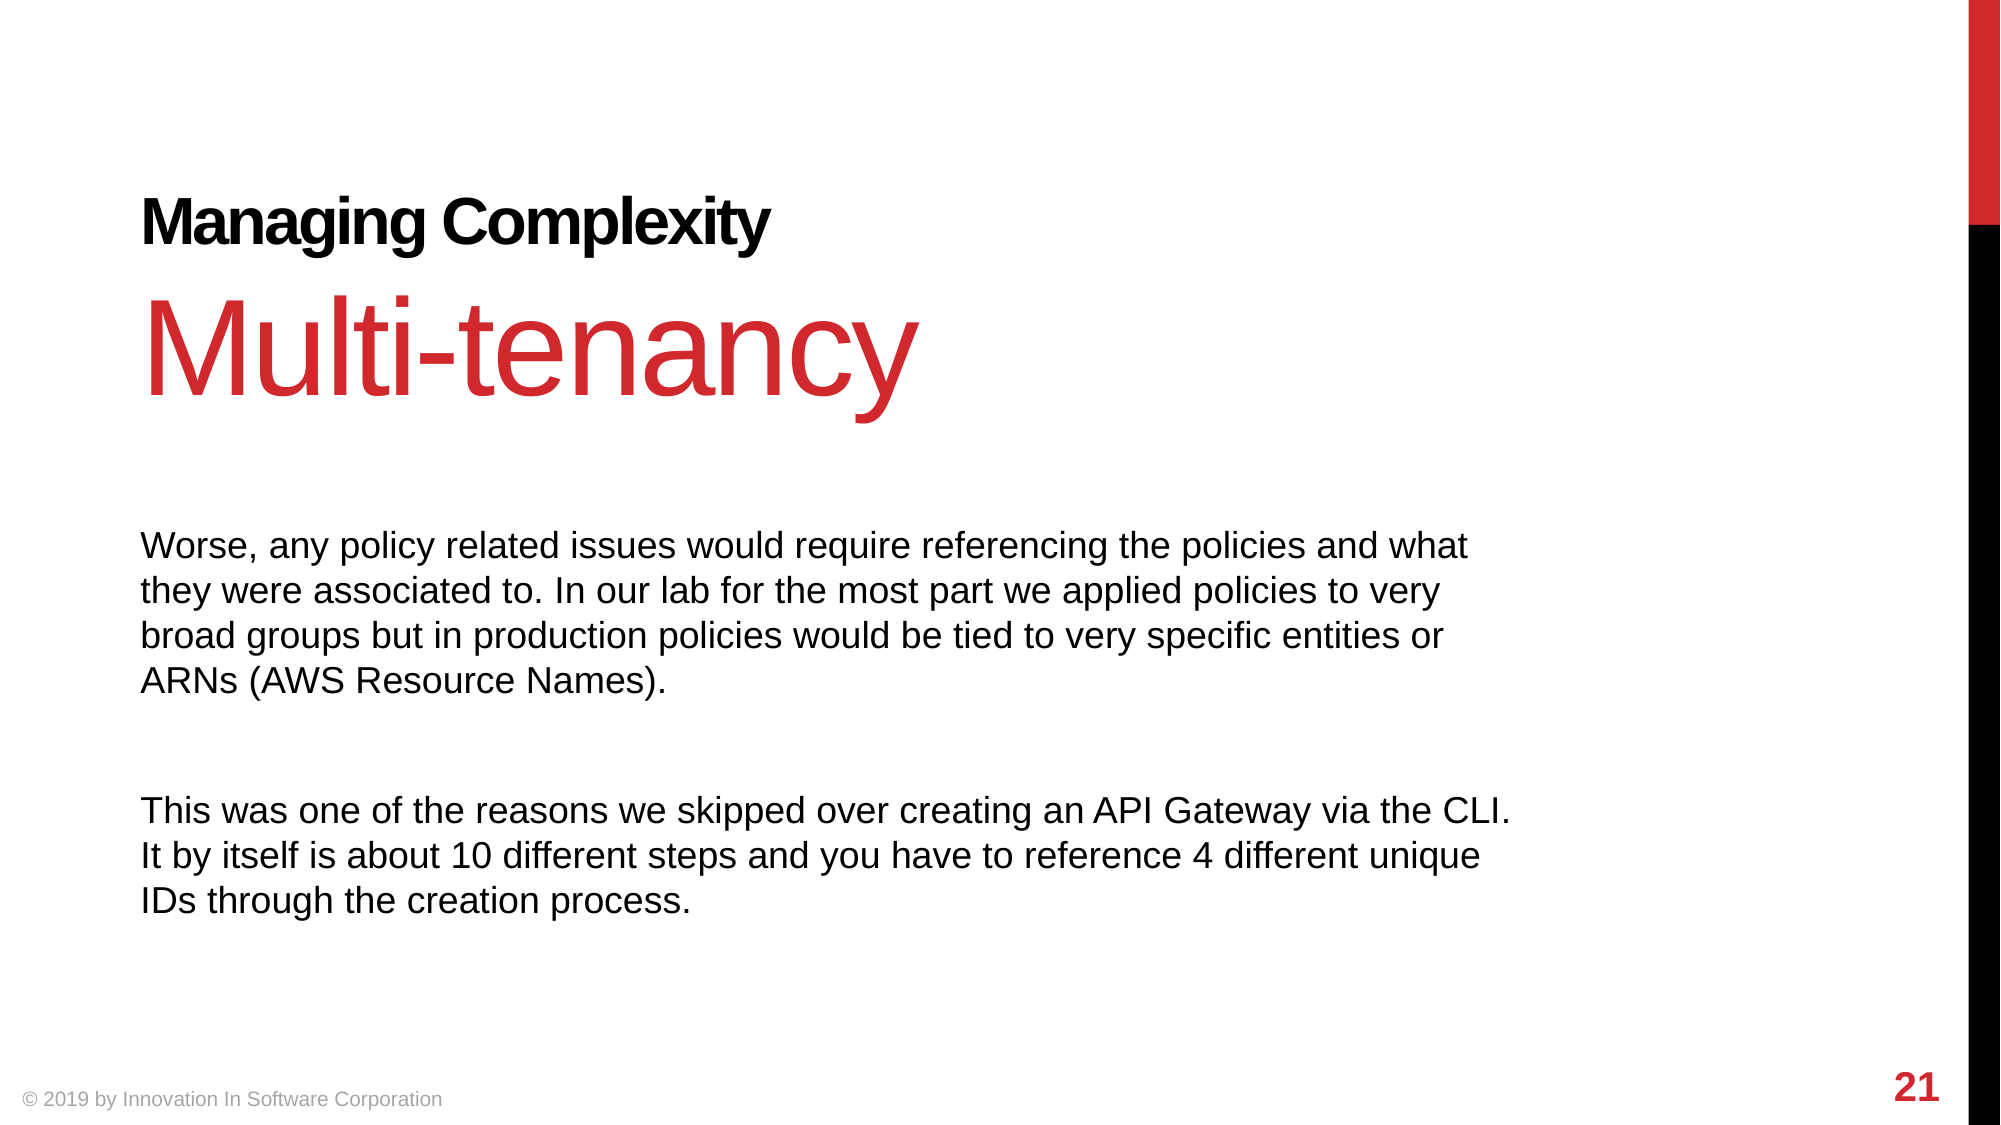

Managing Complexity
Multi-tenancy
Worse, any policy related issues would require referencing the policies and what they were associated to. In our lab for the most part we applied policies to very broad groups but in production policies would be tied to very specific entities or ARNs (AWS Resource Names).

This was one of the reasons we skipped over creating an API Gateway via the CLI. It by itself is about 10 different steps and you have to reference 4 different unique IDs through the creation process.

21
© 2019 by Innovation In Software Corporation